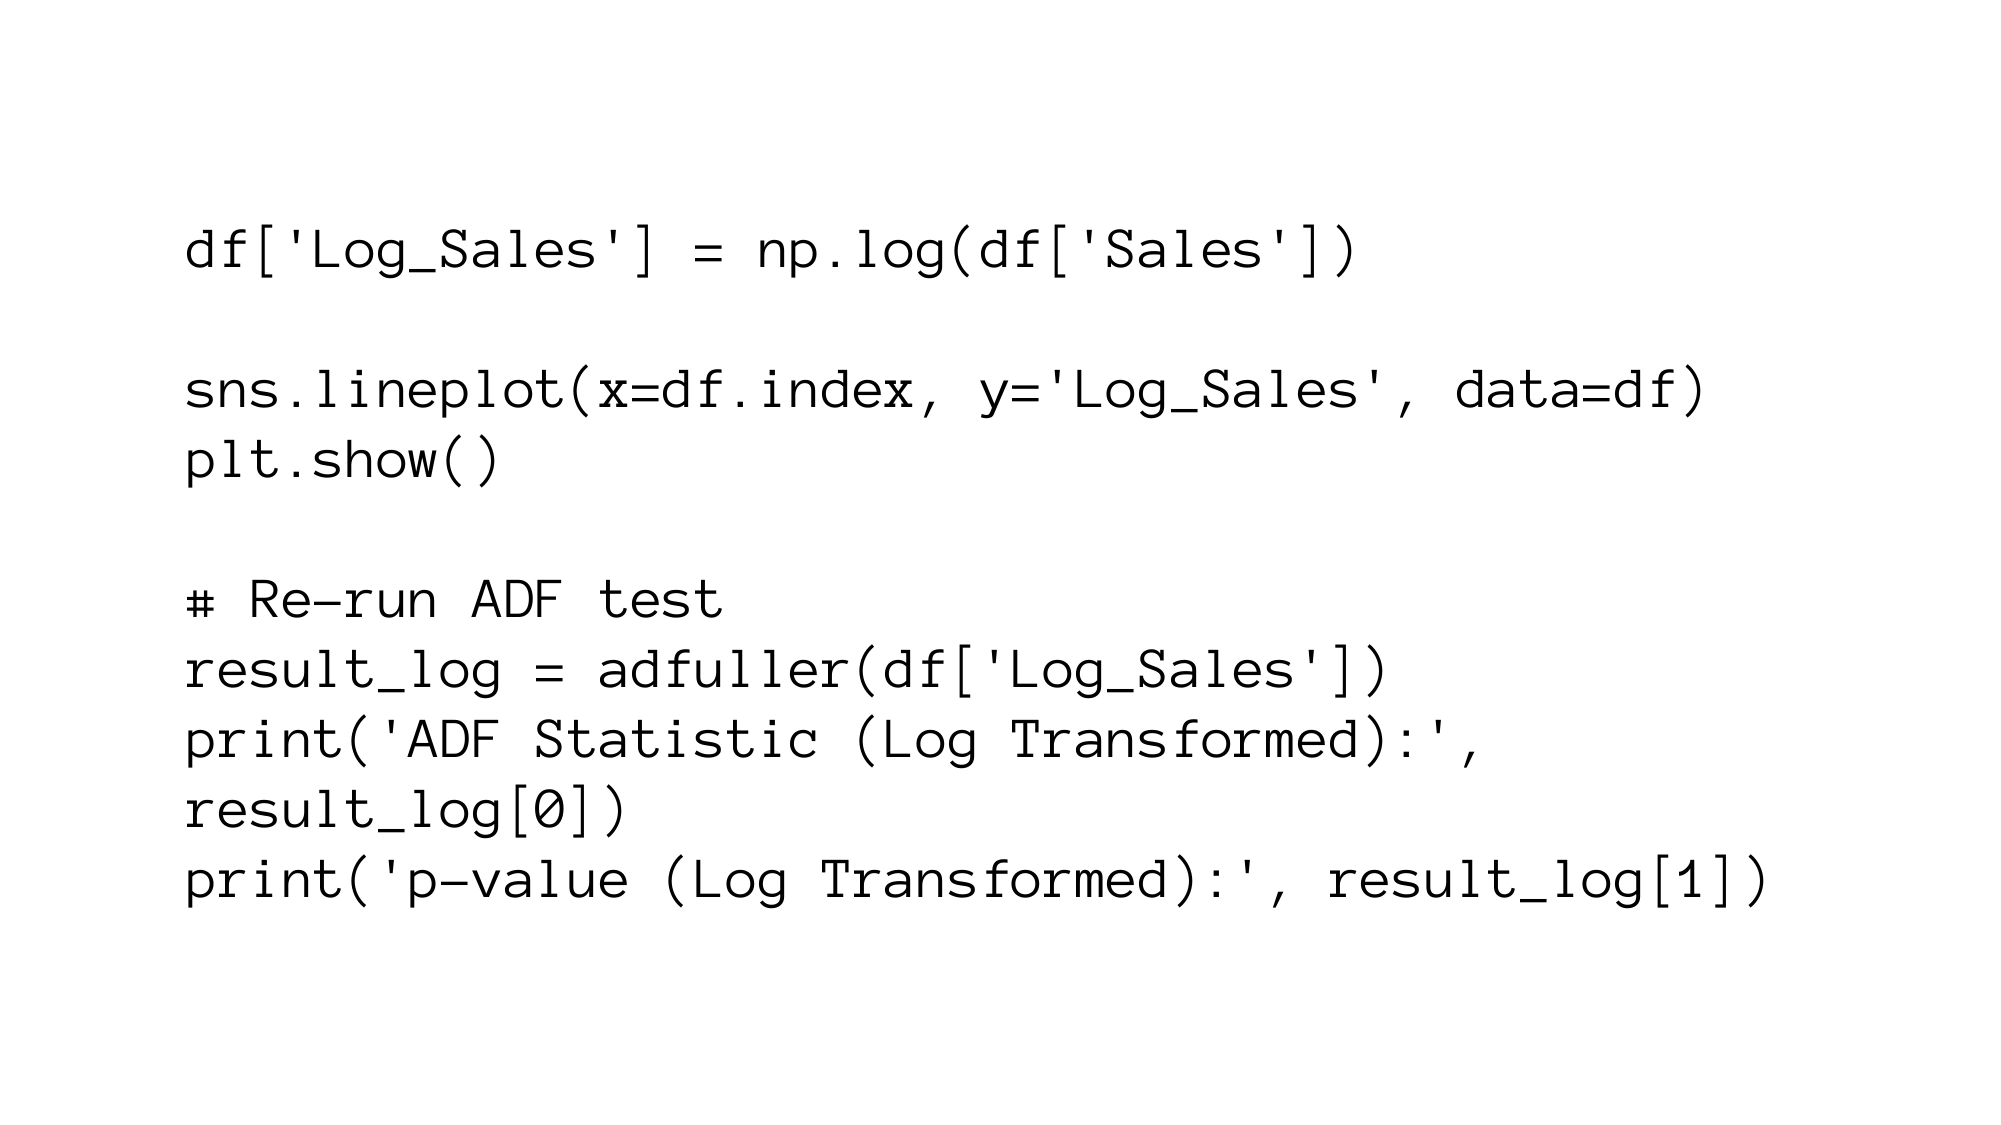

df['Log_Sales'] = np.log(df['Sales'])

sns.lineplot(x=df.index, y='Log_Sales', data=df)
plt.show()

# Re-run ADF test
result_log = adfuller(df['Log_Sales'])
print('ADF Statistic (Log Transformed):', result_log[0])
print('p-value (Log Transformed):', result_log[1])